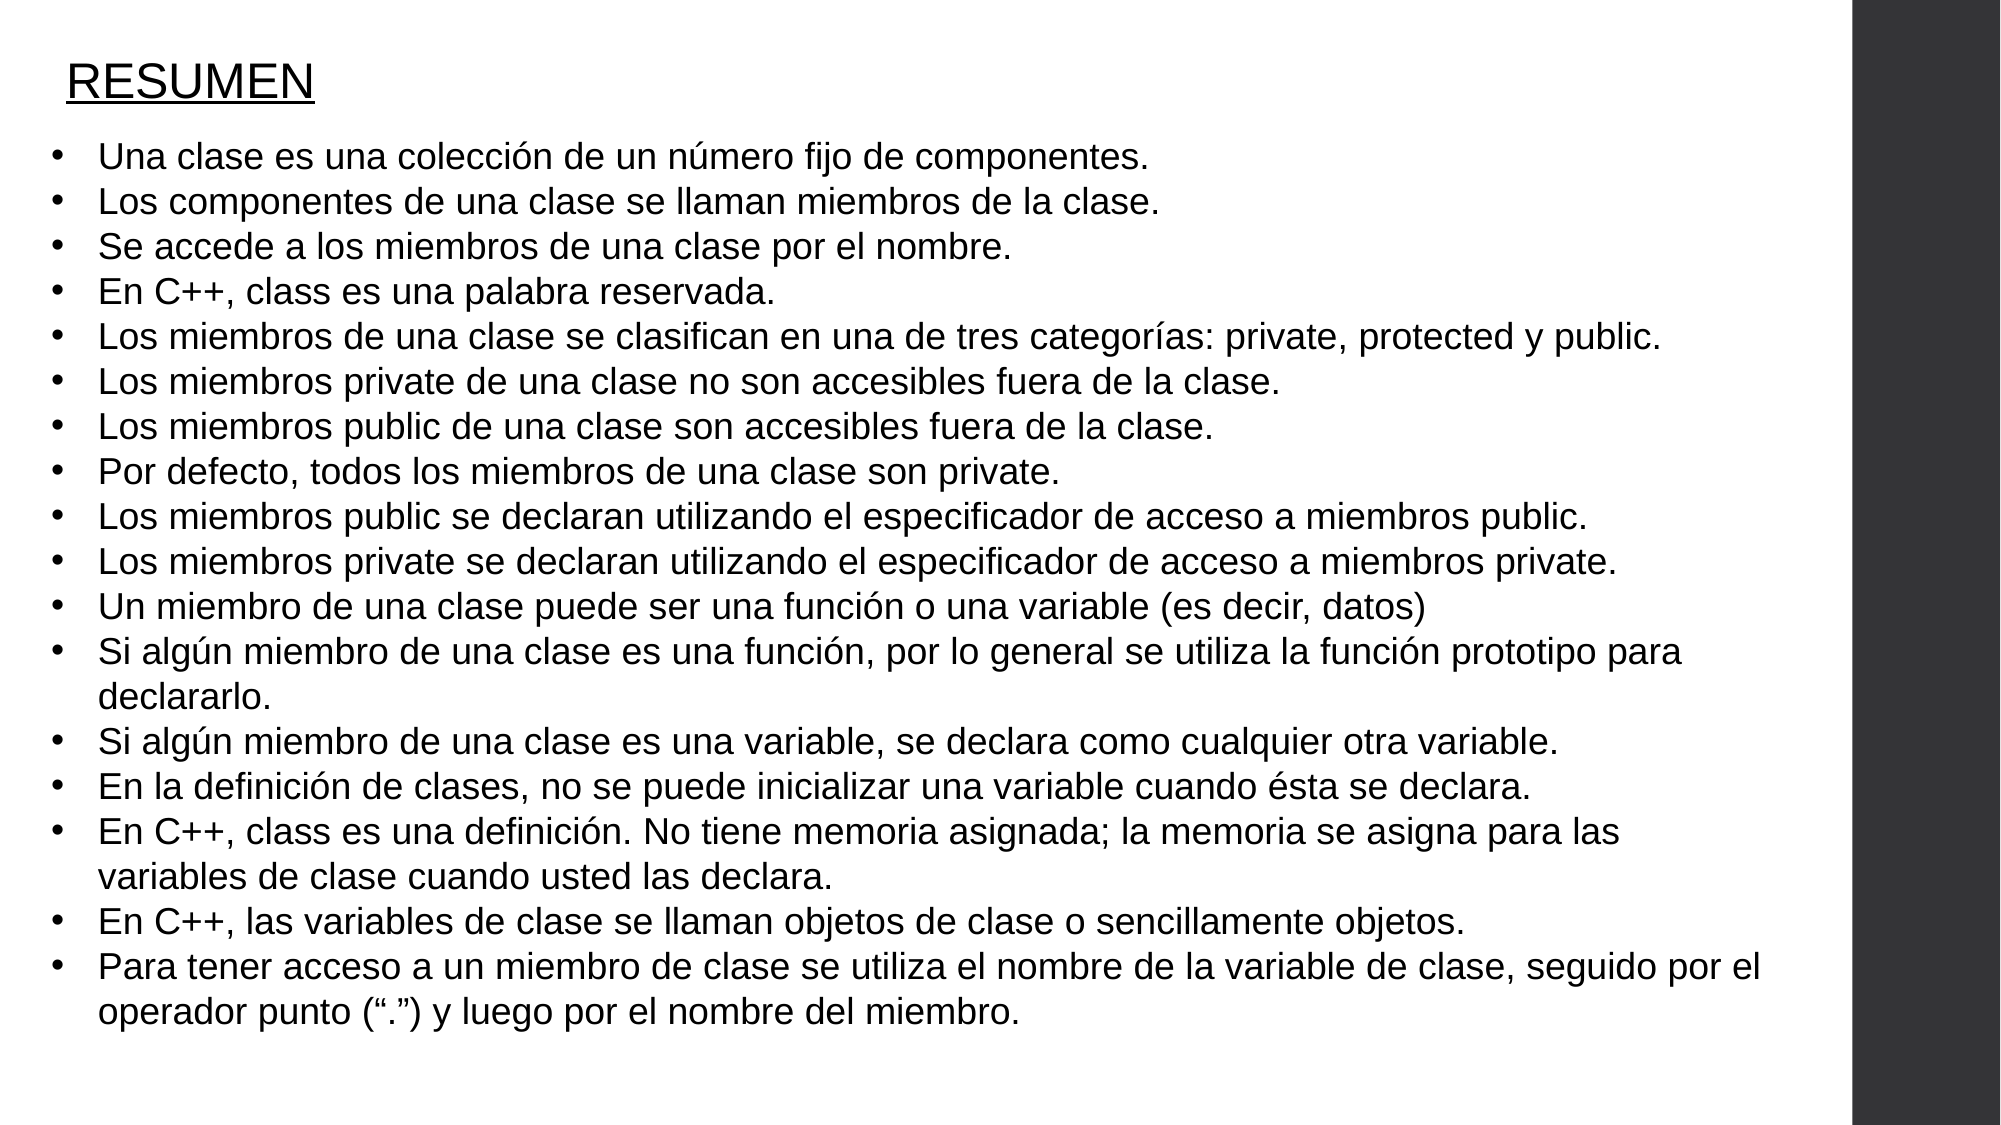

RESUMEN
Una clase es una colección de un número fijo de componentes.
Los componentes de una clase se llaman miembros de la clase.
Se accede a los miembros de una clase por el nombre.
En C++, class es una palabra reservada.
Los miembros de una clase se clasifican en una de tres categorías: private, protected y public.
Los miembros private de una clase no son accesibles fuera de la clase.
Los miembros public de una clase son accesibles fuera de la clase.
Por defecto, todos los miembros de una clase son private.
Los miembros public se declaran utilizando el especificador de acceso a miembros public.
Los miembros private se declaran utilizando el especificador de acceso a miembros private.
Un miembro de una clase puede ser una función o una variable (es decir, datos)
Si algún miembro de una clase es una función, por lo general se utiliza la función prototipo para declararlo.
Si algún miembro de una clase es una variable, se declara como cualquier otra variable.
En la definición de clases, no se puede inicializar una variable cuando ésta se declara.
En C++, class es una definición. No tiene memoria asignada; la memoria se asigna para las variables de clase cuando usted las declara.
En C++, las variables de clase se llaman objetos de clase o sencillamente objetos.
Para tener acceso a un miembro de clase se utiliza el nombre de la variable de clase, seguido por el operador punto (“.”) y luego por el nombre del miembro.